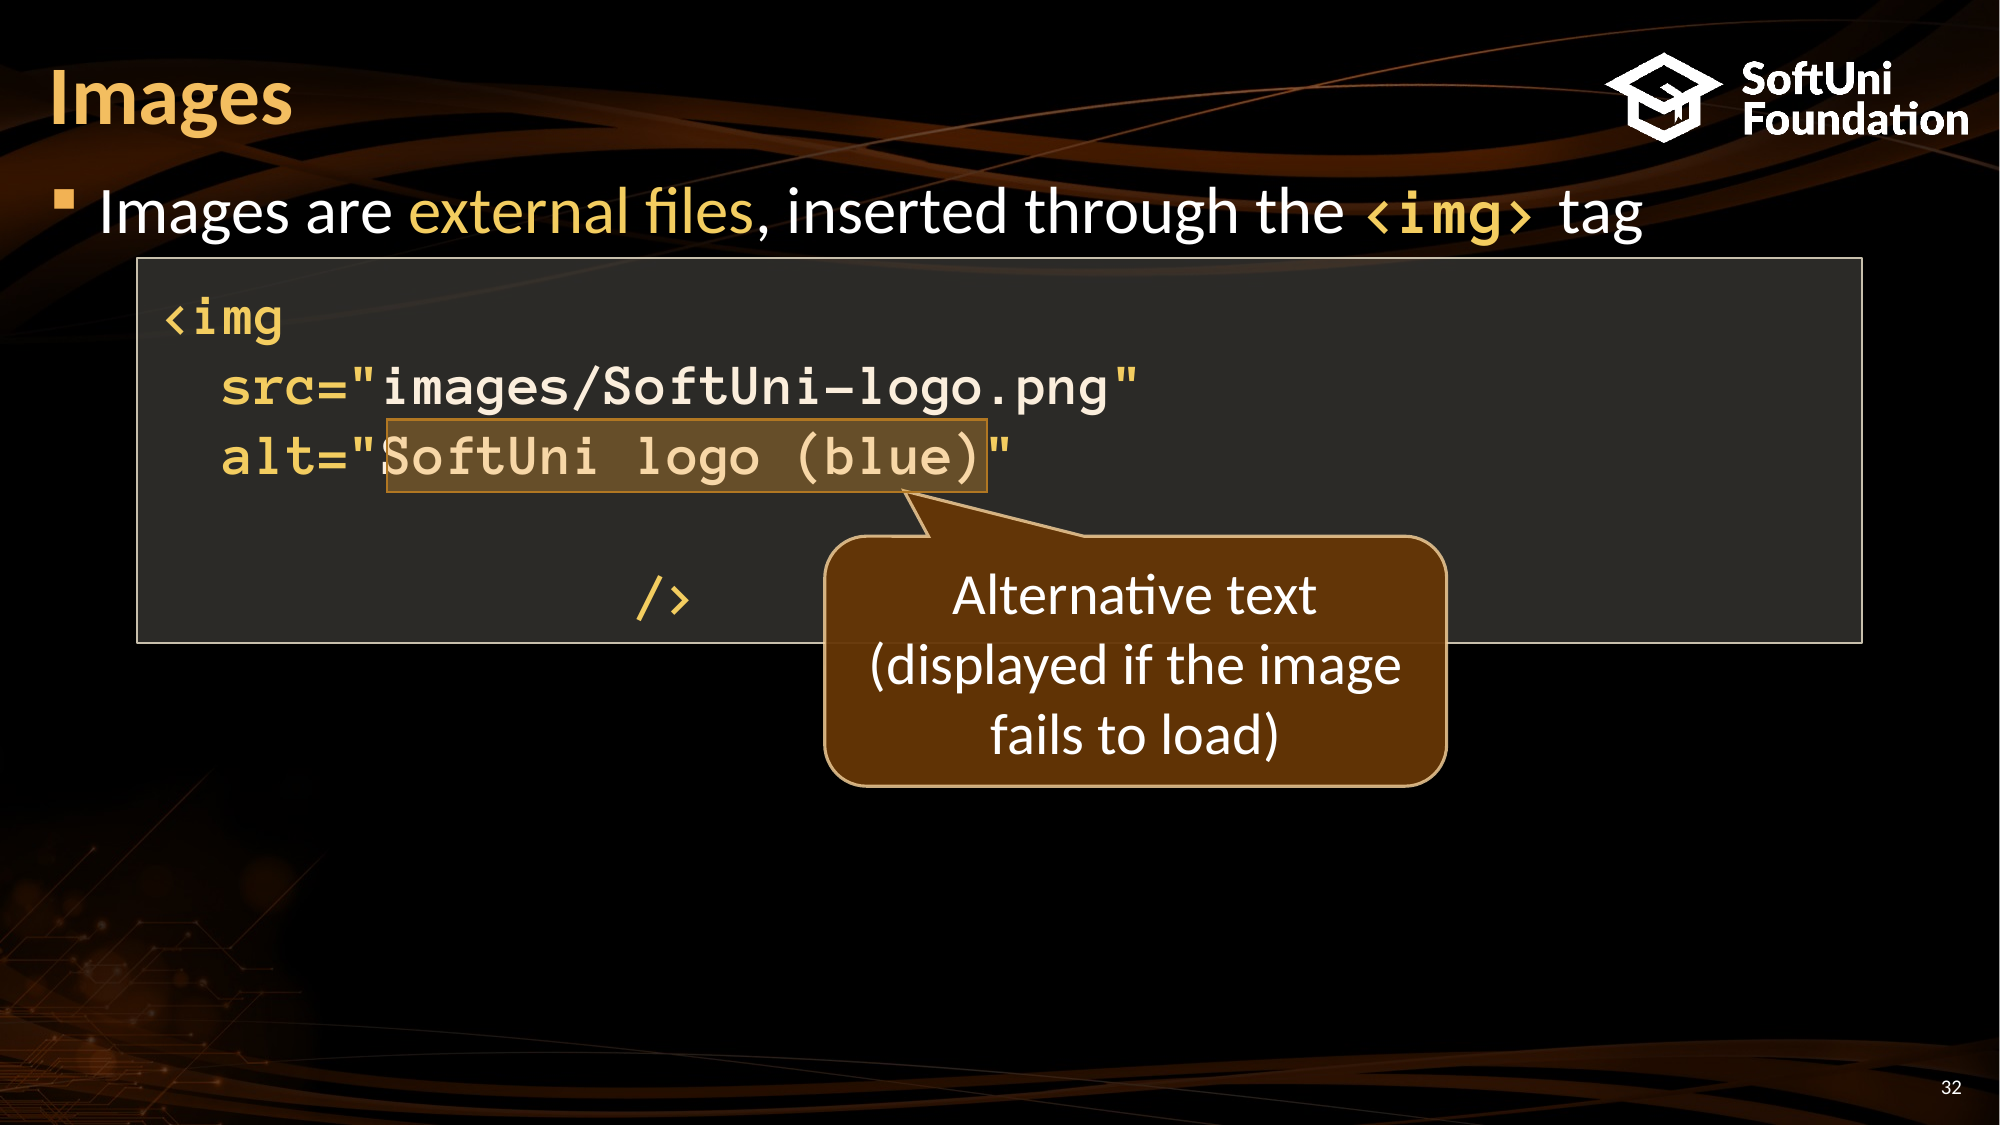

# Images
Images are external files, inserted through the <img> tag

<img
  src="images/SoftUni-logo.png"
  alt="SoftUni logo (blue)"

               />

Alternative text (displayed if the image fails to load)

32